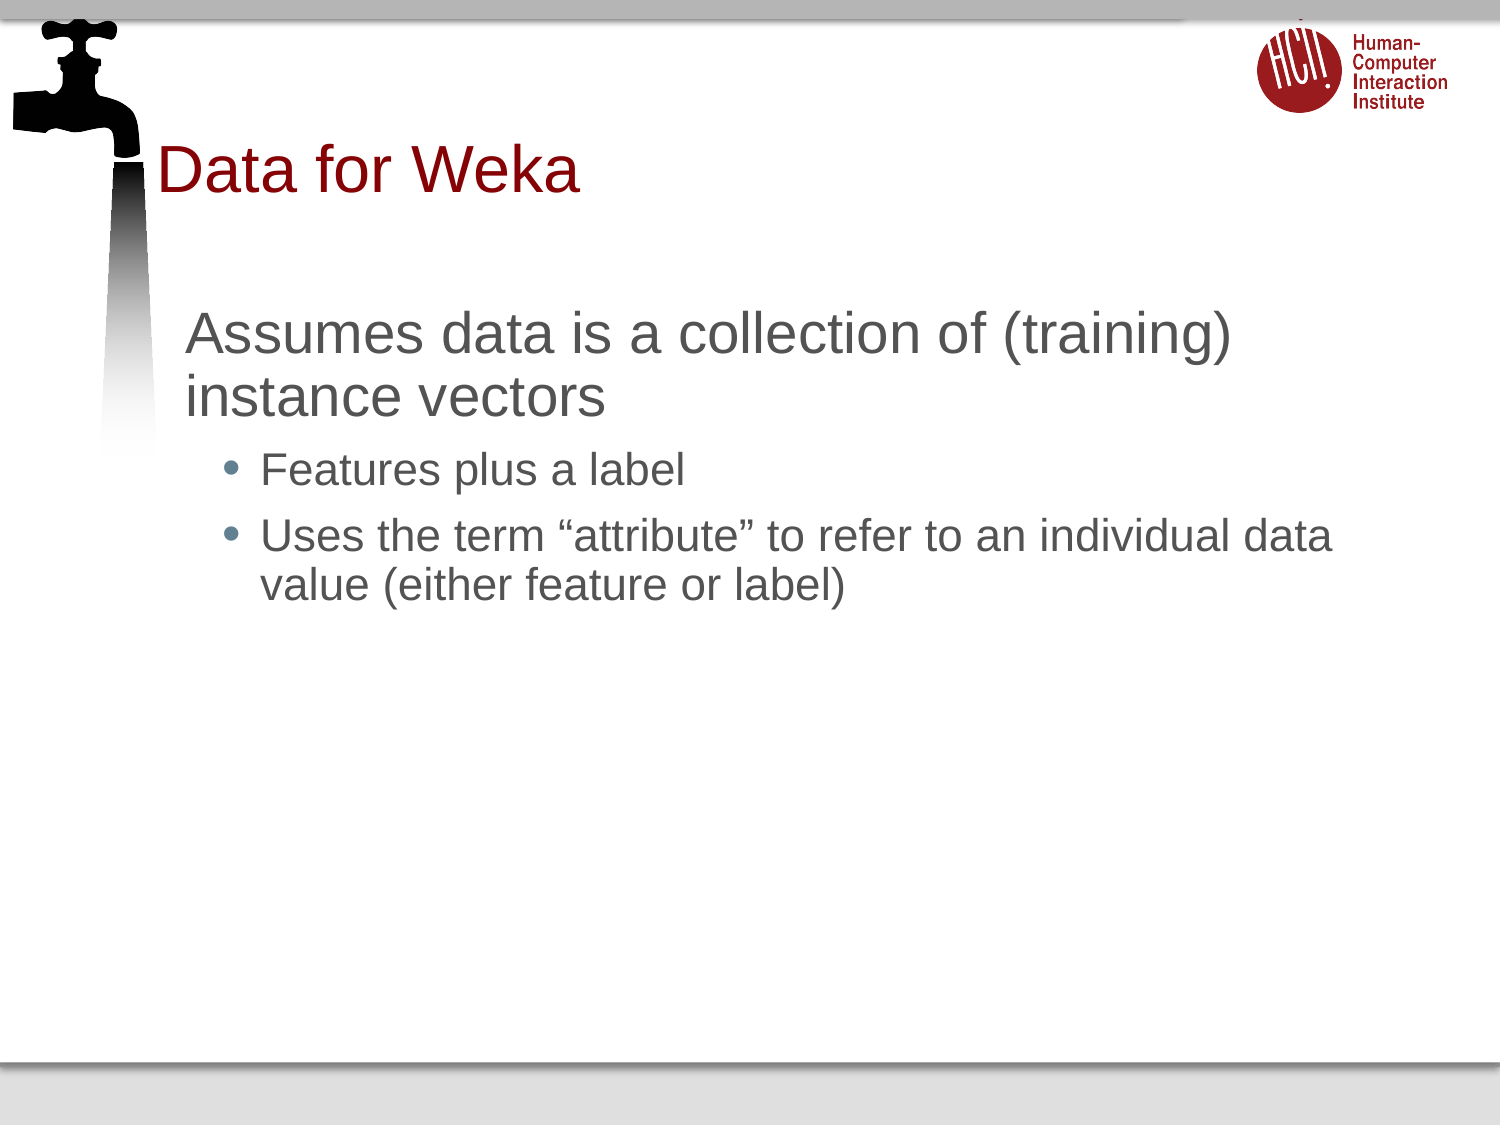

# Data for Weka
Assumes data is a collection of (training) instance vectors
Features plus a label
Uses the term “attribute” to refer to an individual data value (either feature or label)